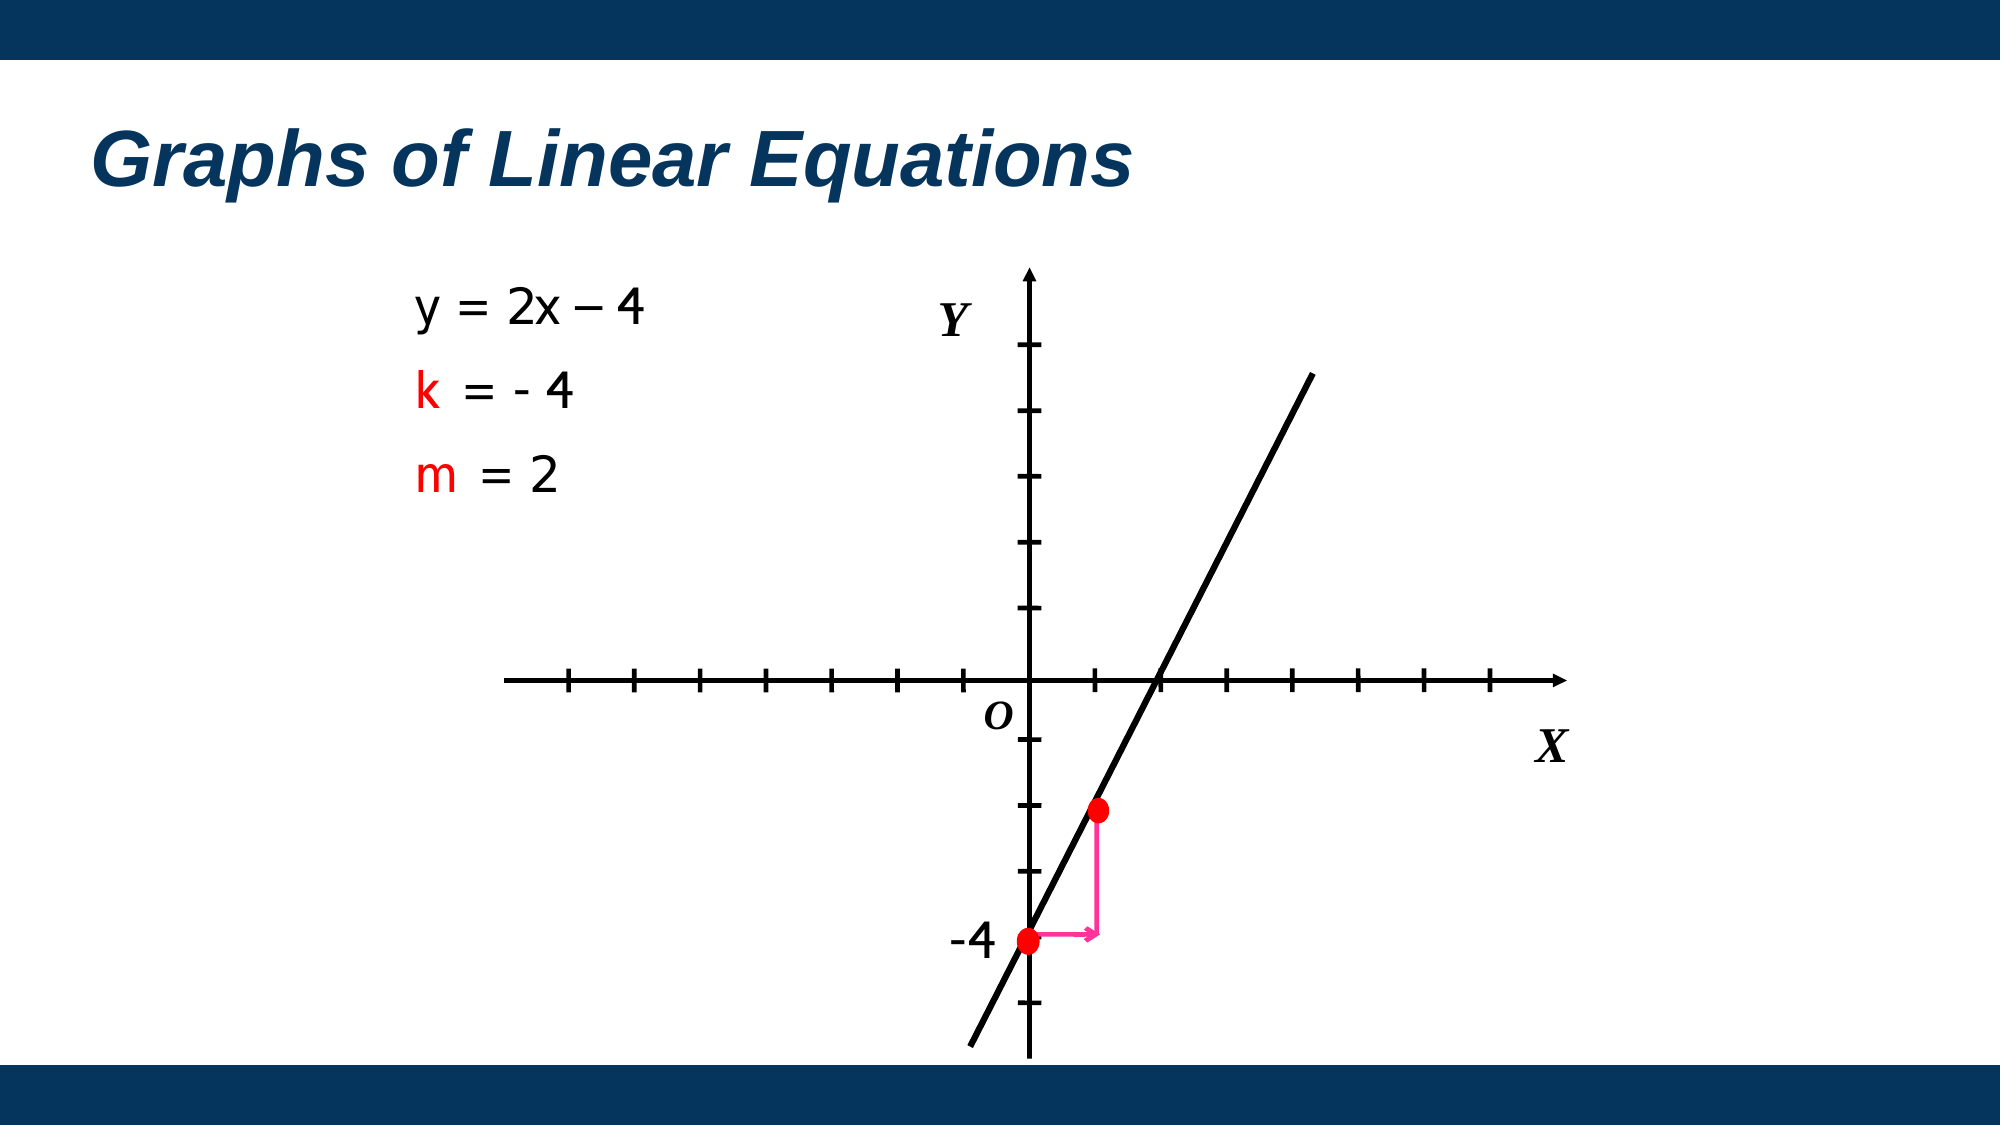

# Graphs of Linear Equations

Y
y = 2x – 4

k = - 4

m = 2

O
X

-4